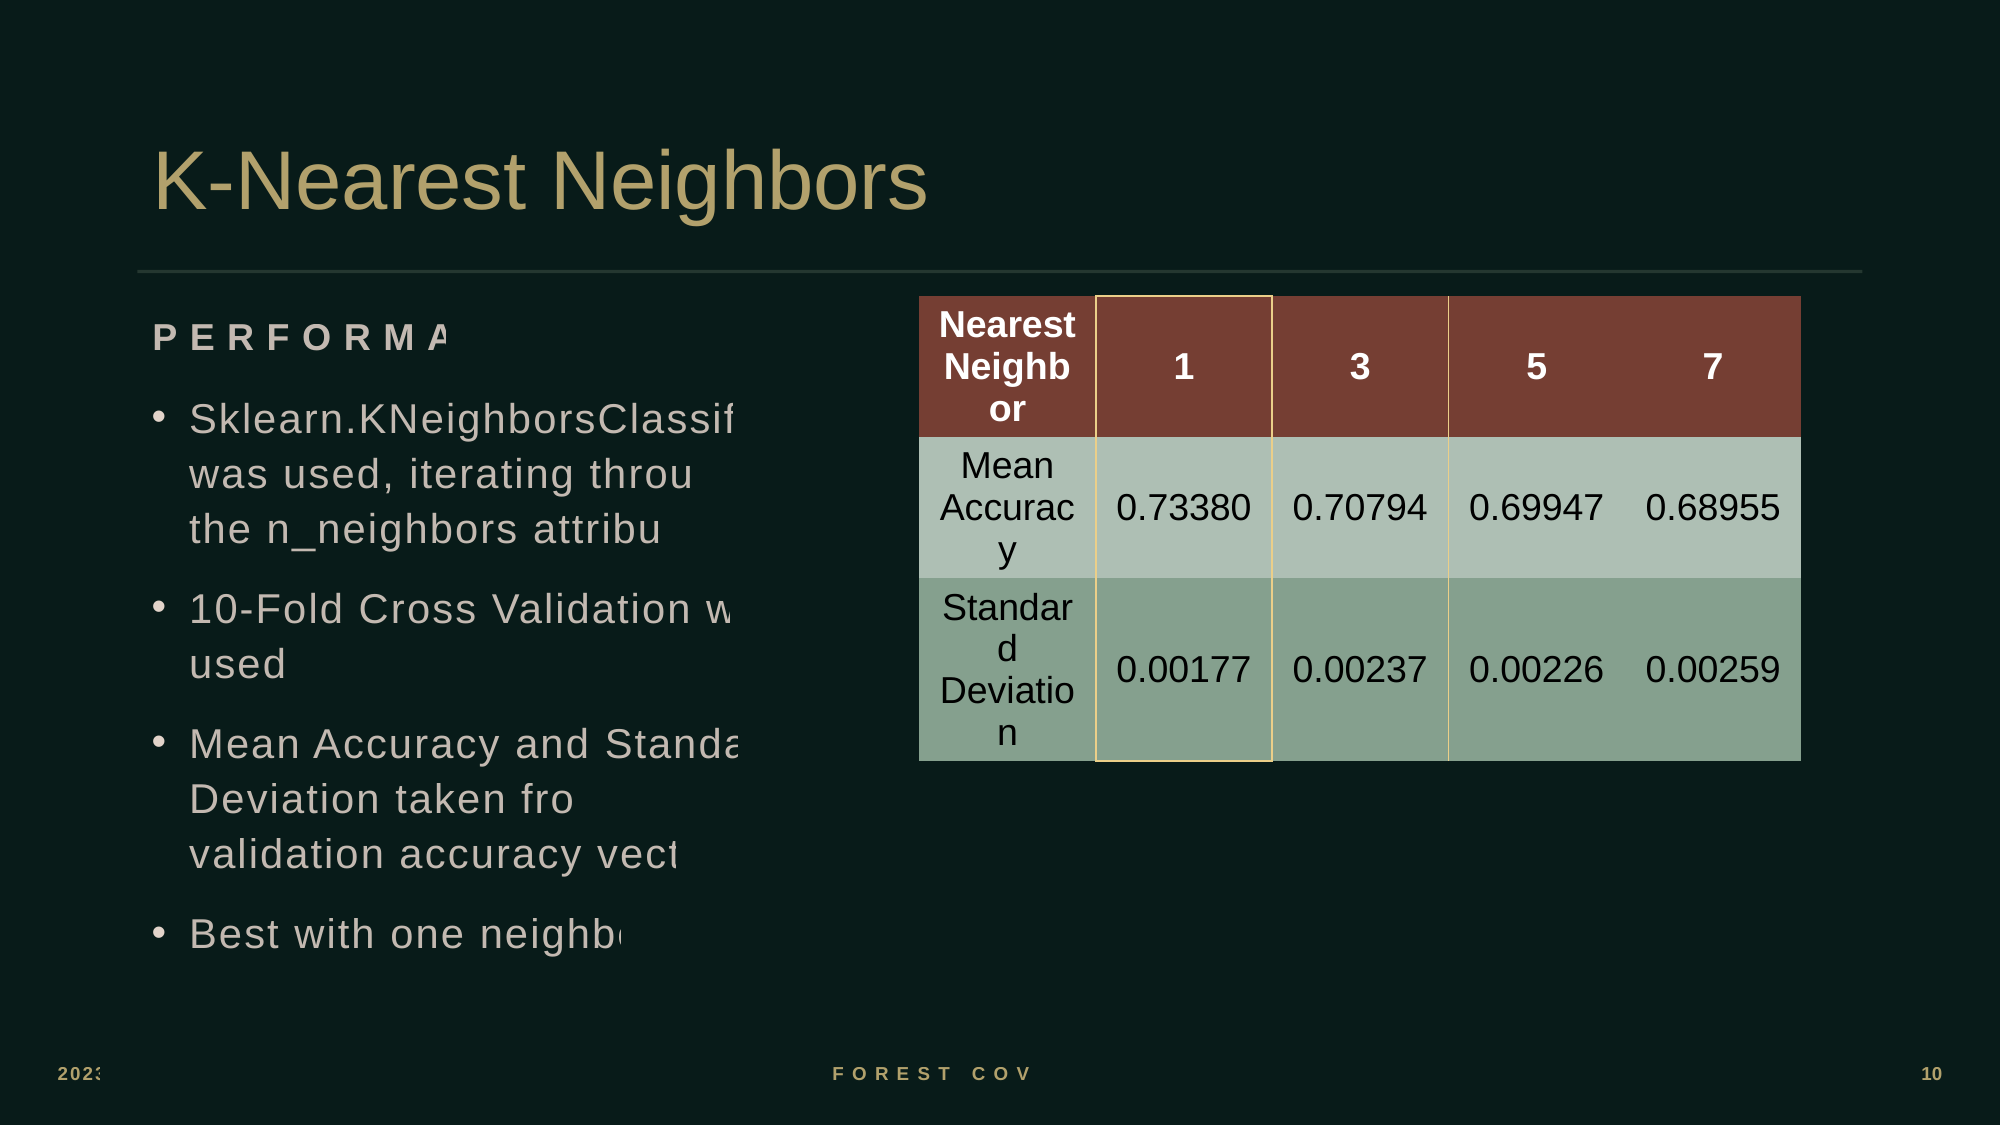

# K-Nearest Neighbors
Performance
| Nearest Neighbor | 1 | 3 | 5 | 7 |
| --- | --- | --- | --- | --- |
| Mean Accuracy | 0.73380 | 0.70794 | 0.69947 | 0.68955 |
| Standard Deviation | 0.00177 | 0.00237 | 0.00226 | 0.00259 |
Sklearn.KNeighborsClassifier was used, iterating through the n_neighbors attribute.
10-Fold Cross Validation was used.
Mean Accuracy and Standard Deviation taken from validation accuracy vector.
Best with one neighbor.
Forest Cover Type
2023
10